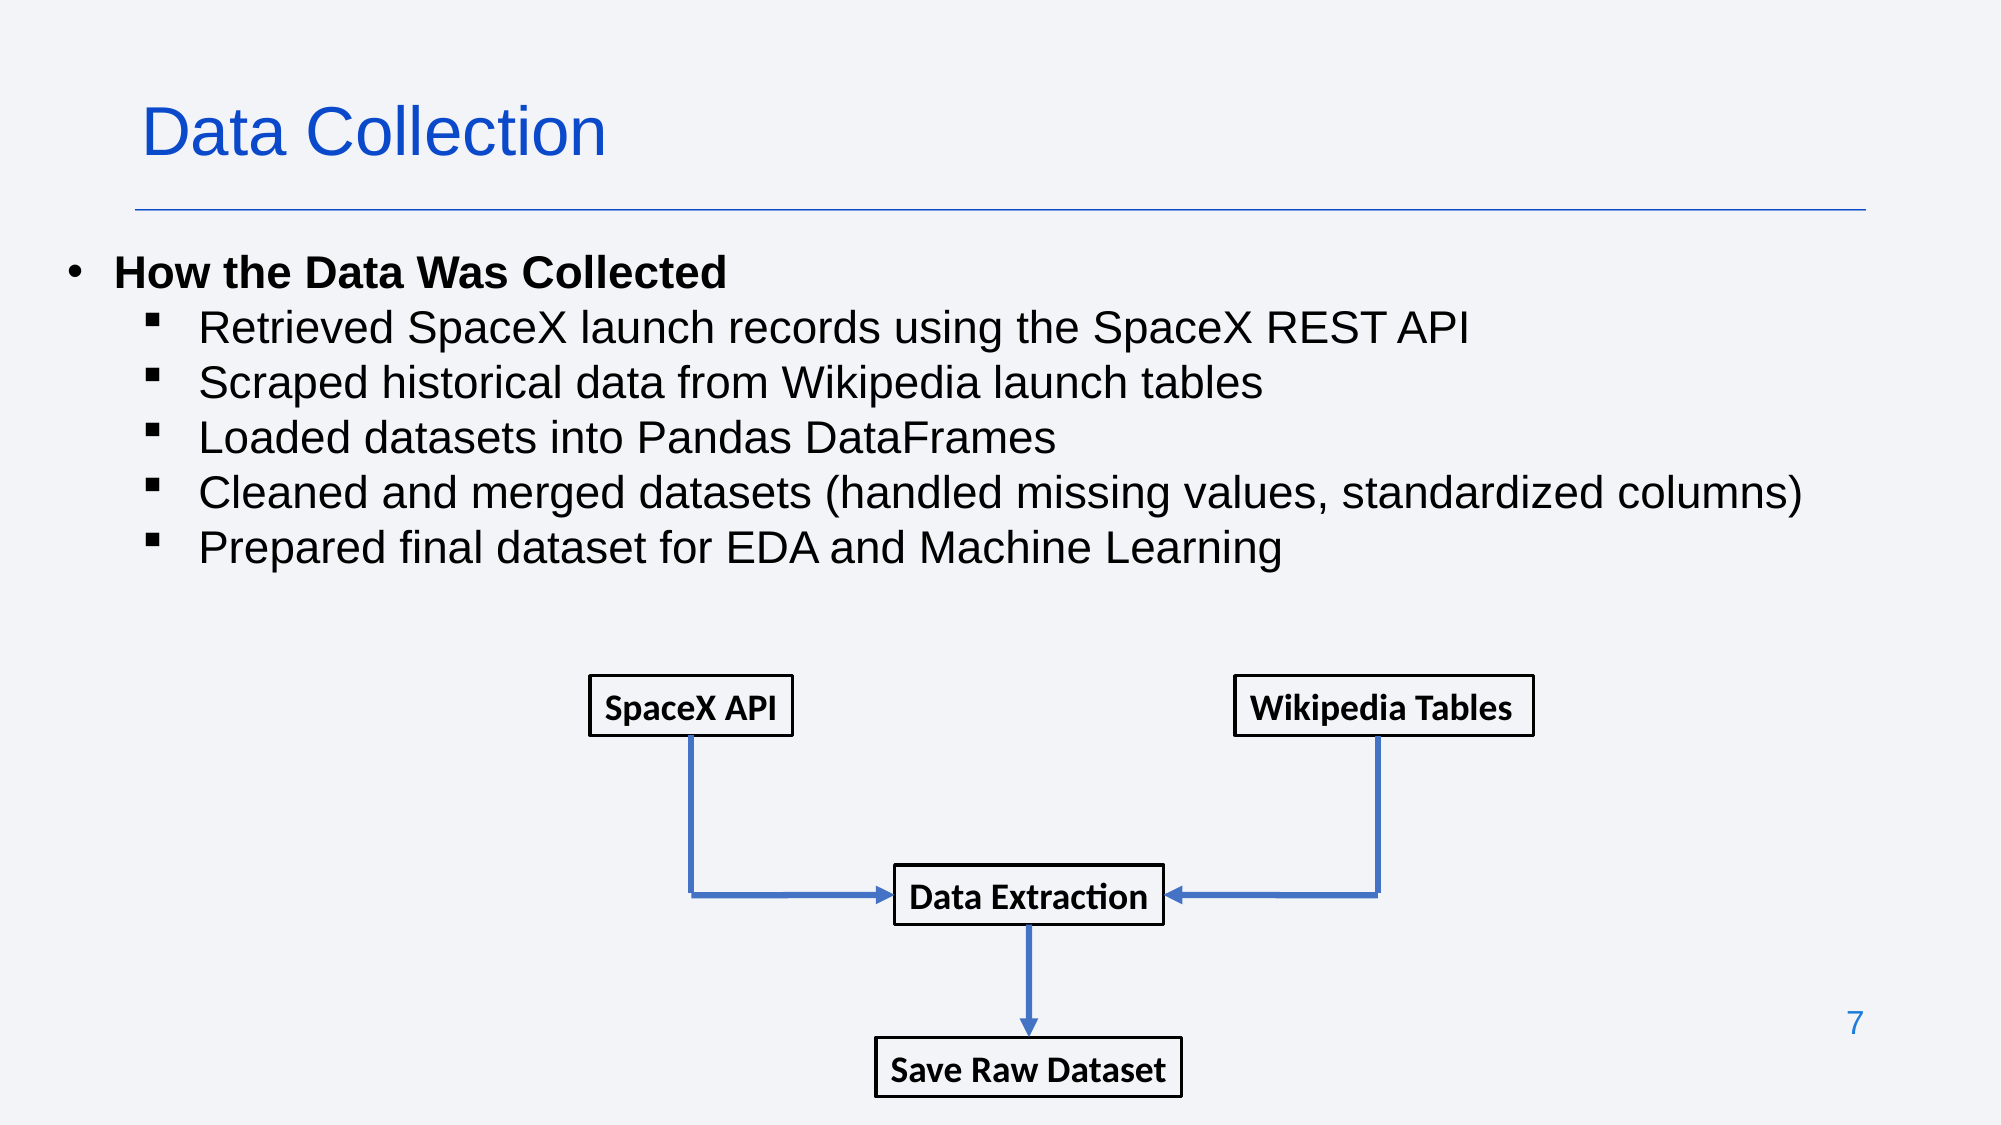

Data Collection
How the Data Was Collected
Retrieved SpaceX launch records using the SpaceX REST API
Scraped historical data from Wikipedia launch tables
Loaded datasets into Pandas DataFrames
Cleaned and merged datasets (handled missing values, standardized columns)
Prepared final dataset for EDA and Machine Learning
SpaceX API
Wikipedia Tables
Data Extraction
Save Raw Dataset
7